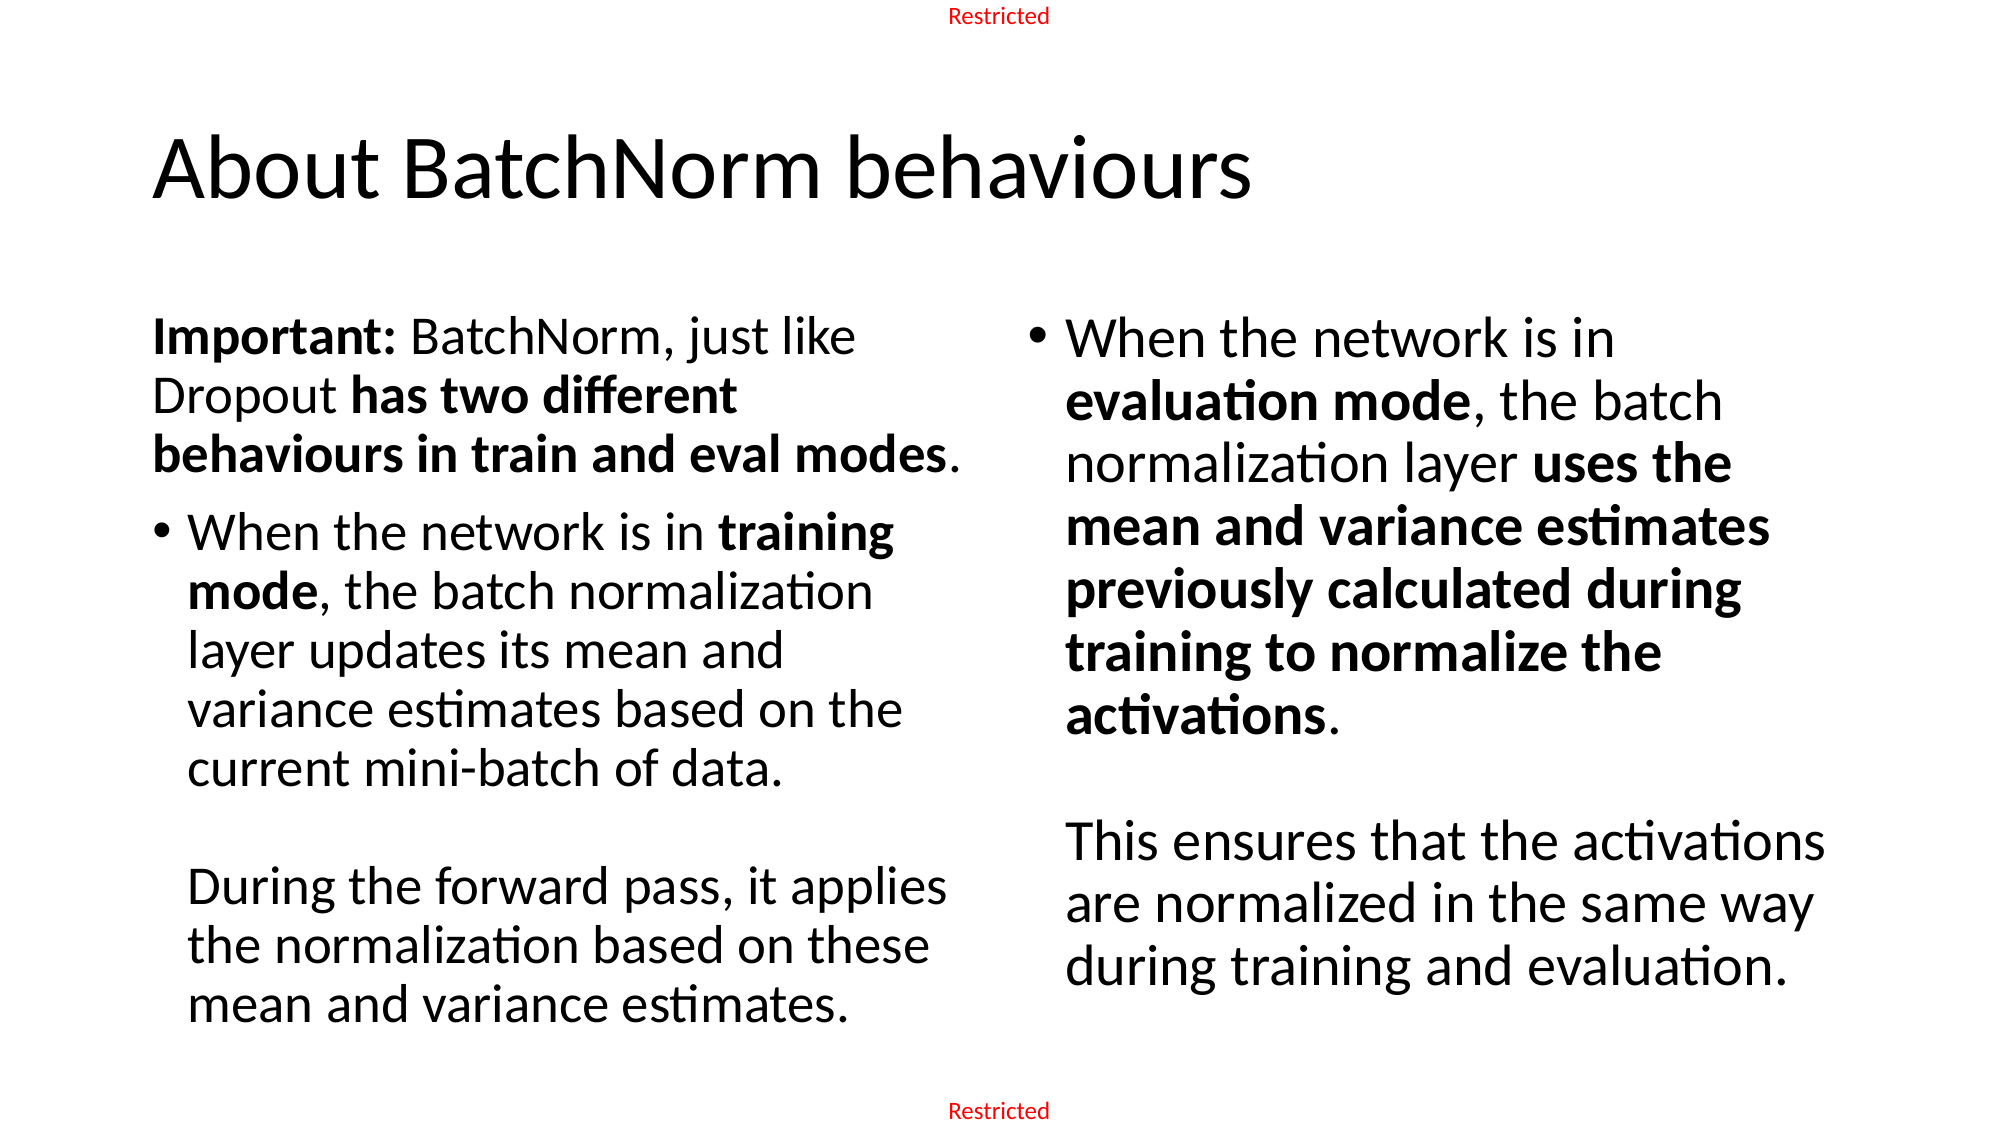

# About BatchNorm behaviours
Important: BatchNorm, just like Dropout has two different behaviours in train and eval modes.
When the network is in training mode, the batch normalization layer updates its mean and variance estimates based on the current mini-batch of data.
During the forward pass, it applies the normalization based on these mean and variance estimates.

When the network is in evaluation mode, the batch normalization layer uses the mean and variance estimates previously calculated during training to normalize the activations.
This ensures that the activations are normalized in the same way during training and evaluation.